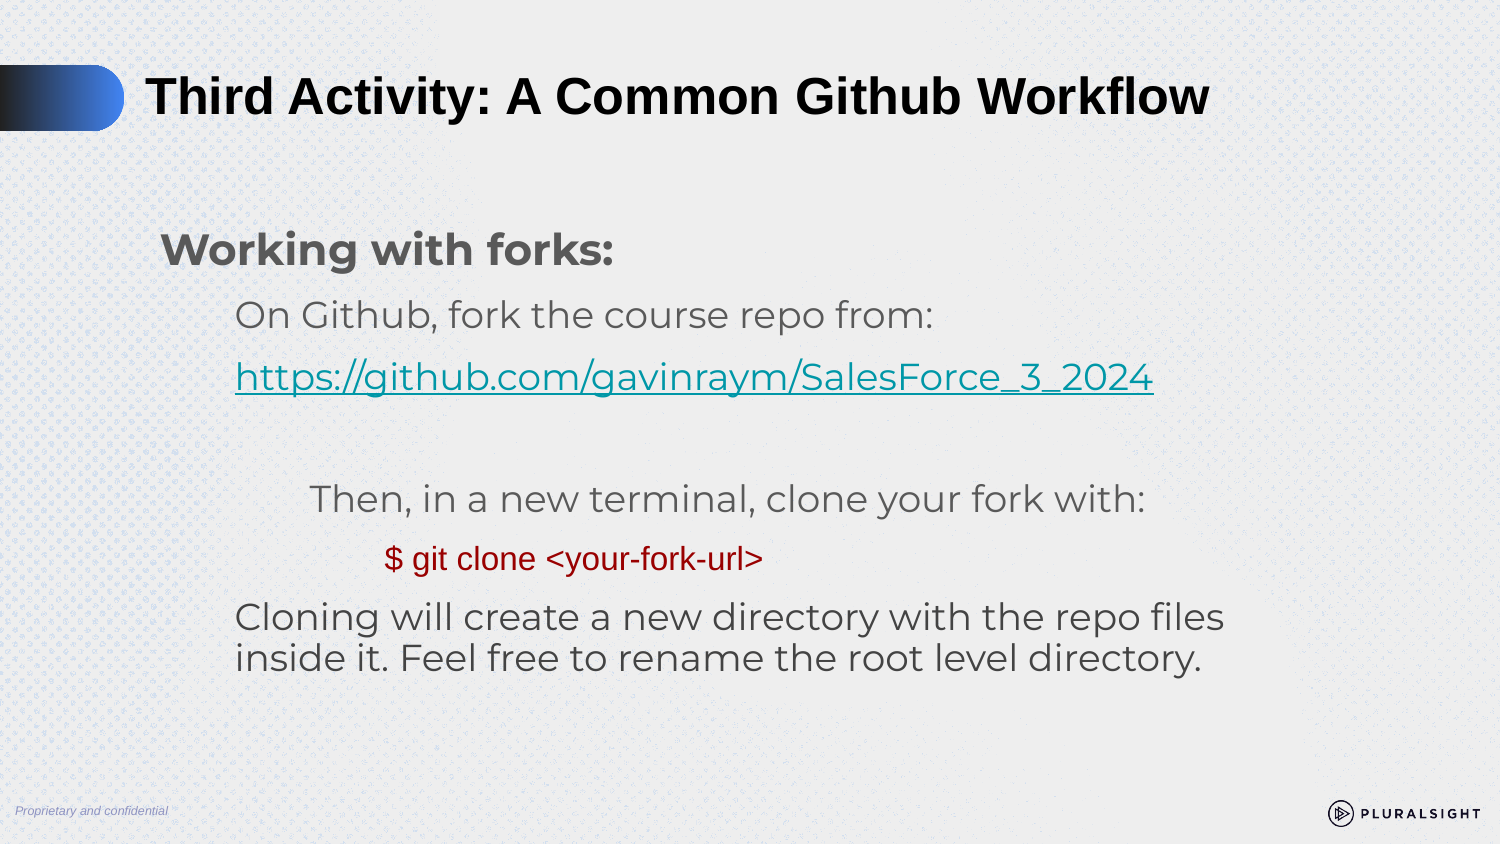

# Third Activity: A Common Github Workflow
Working with forks:
On Github, fork the course repo from:
https://github.com/gavinraym/SalesForce_3_2024

	Then, in a new terminal, clone your fork with:
	$ git clone <your-fork-url>
Cloning will create a new directory with the repo files inside it. Feel free to rename the root level directory.